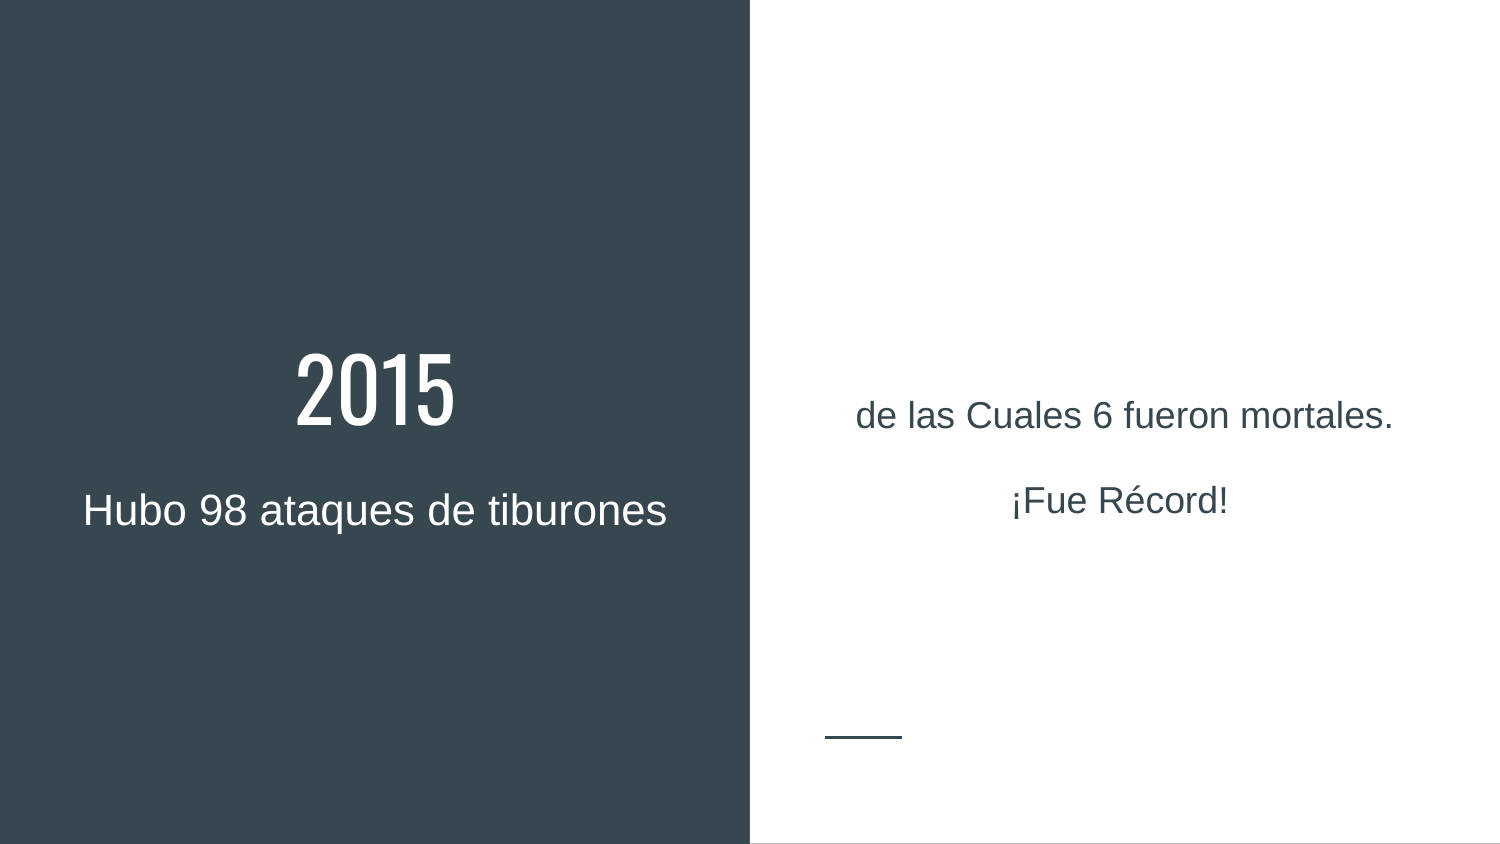

# 2015
de las Cuales 6 fueron mortales.
¡Fue Récord!

Hubo 98 ataques de tiburones